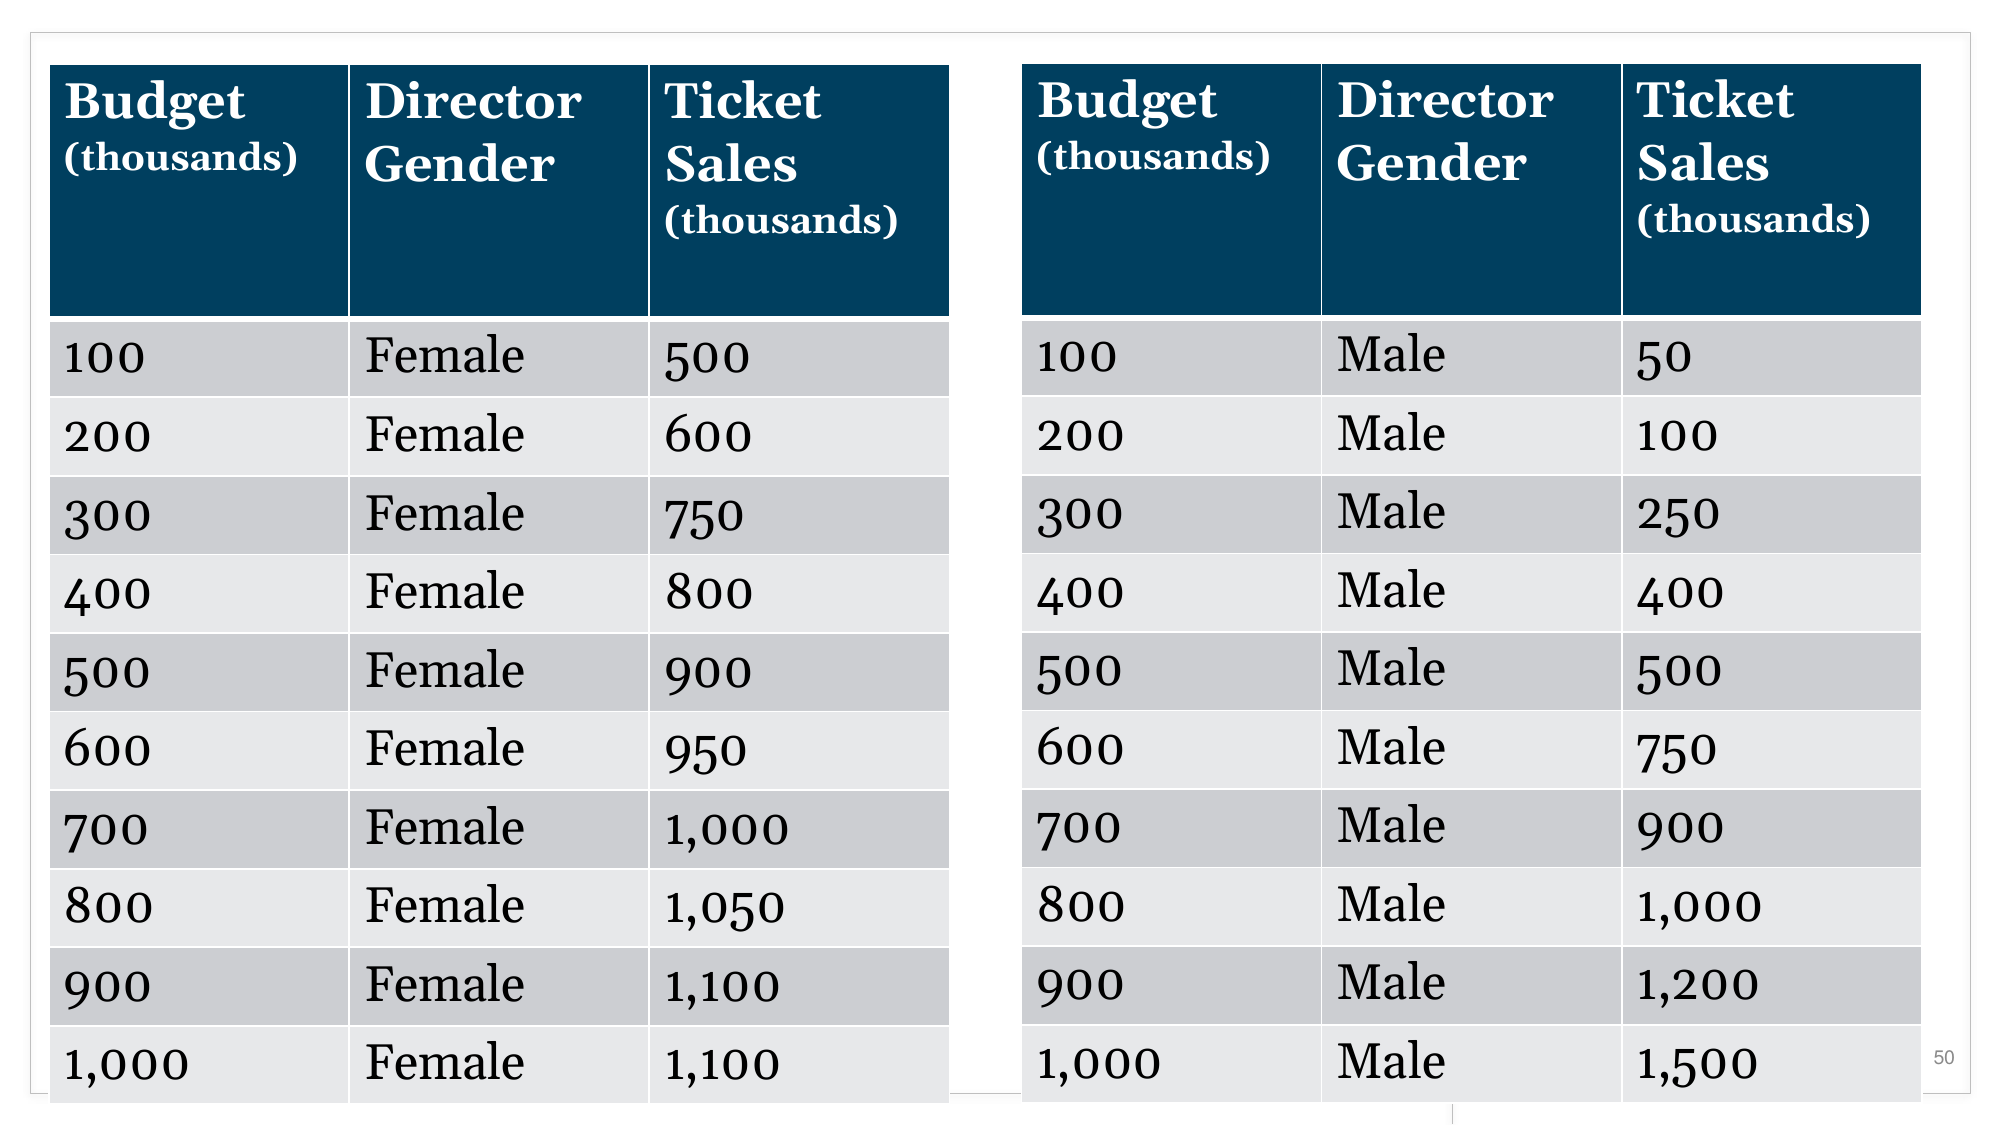

| Budget (thousands) | Director Gender | Ticket Sales (thousands) |
| --- | --- | --- |
| 100 | Male | 50 |
| 200 | Male | 100 |
| 300 | Male | 250 |
| 400 | Male | 400 |
| 500 | Male | 500 |
| 600 | Male | 750 |
| 700 | Male | 900 |
| 800 | Male | 1,000 |
| 900 | Male | 1,200 |
| 1,000 | Male | 1,500 |
| Budget (thousands) | Director Gender | Ticket Sales (thousands) |
| --- | --- | --- |
| 100 | Female | 500 |
| 200 | Female | 600 |
| 300 | Female | 750 |
| 400 | Female | 800 |
| 500 | Female | 900 |
| 600 | Female | 950 |
| 700 | Female | 1,000 |
| 800 | Female | 1,050 |
| 900 | Female | 1,100 |
| 1,000 | Female | 1,100 |
50